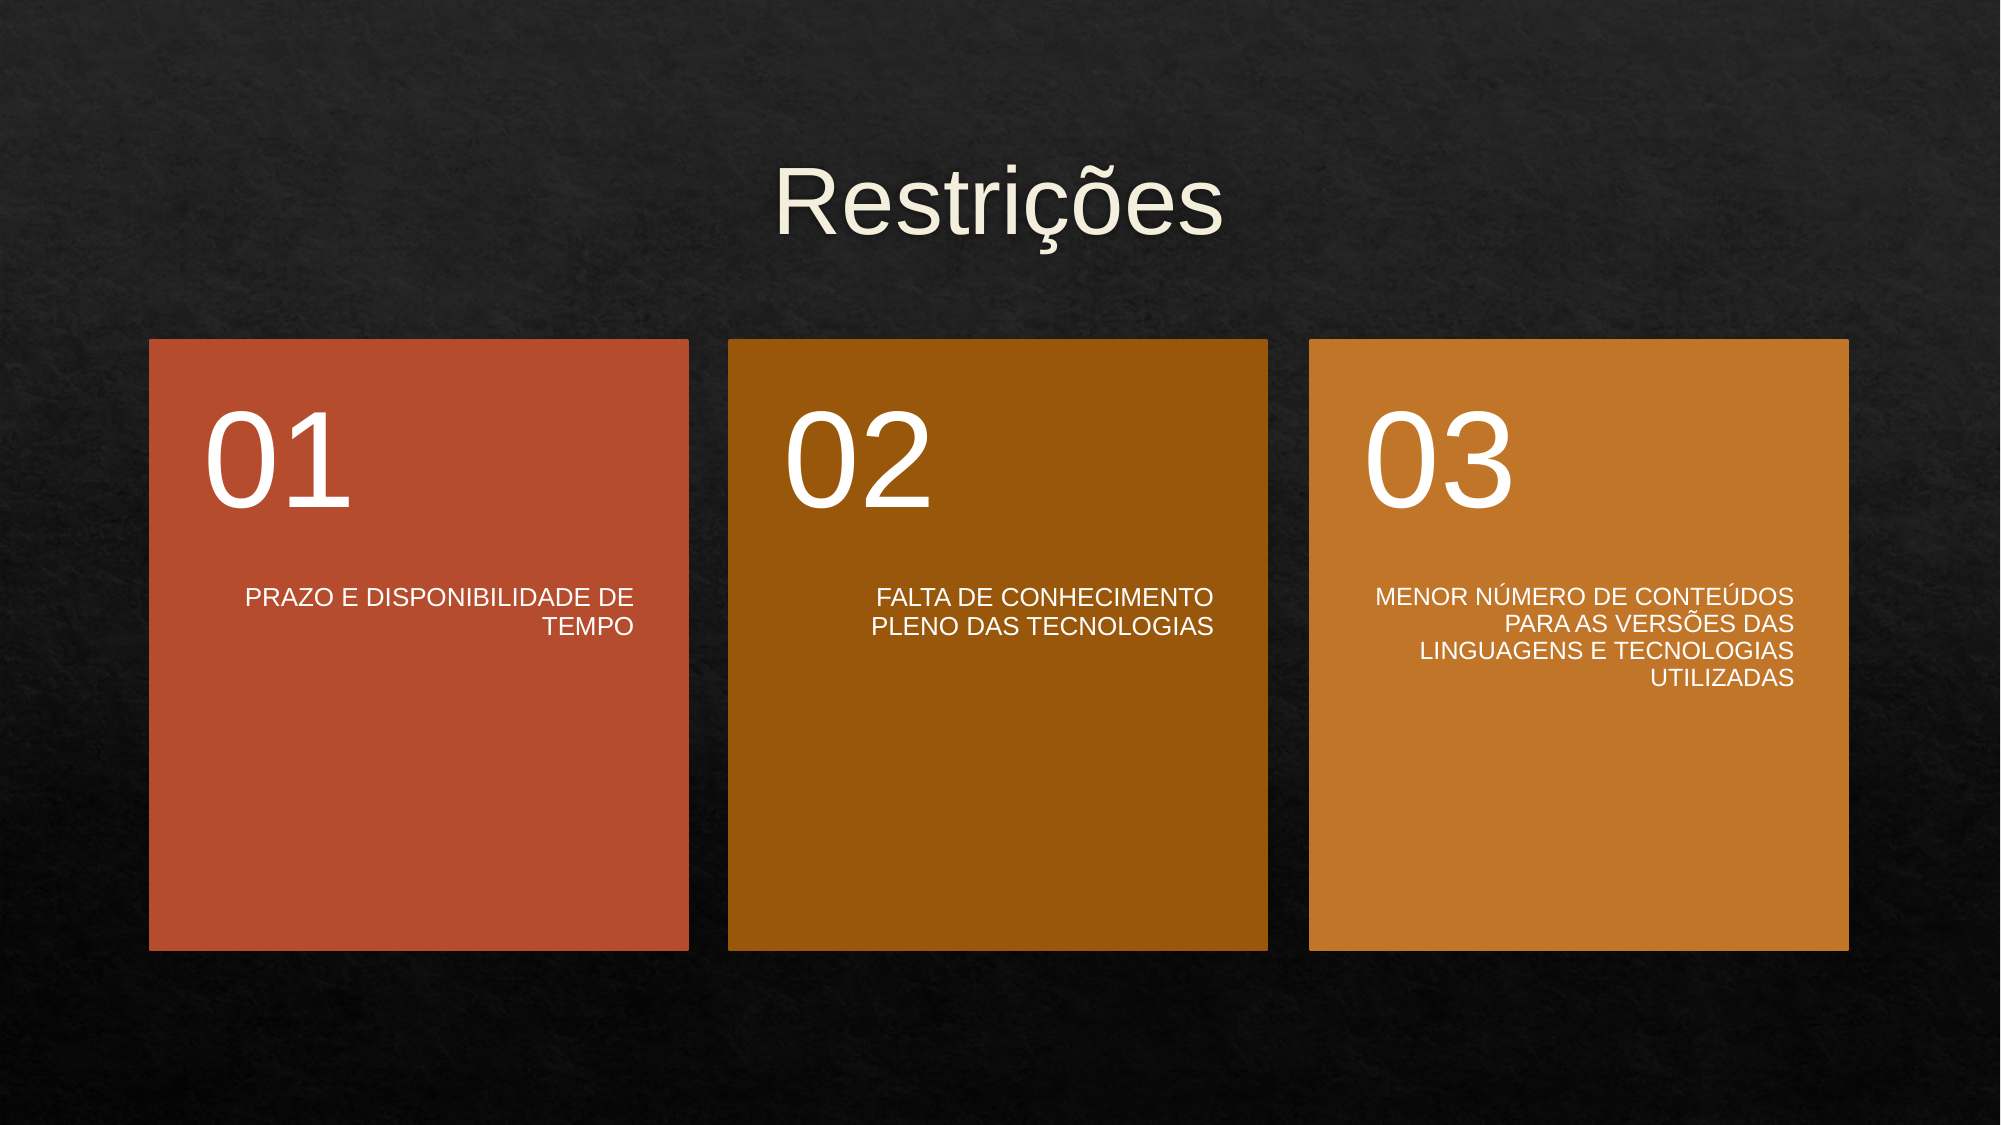

# Restrições
Prazo e disponibilidade de tempo
01
Falta de conhecimento pleno das Tecnologias
02
Menor número de conteúdos para as versões das linguagens e tecnologias utilizadas
03